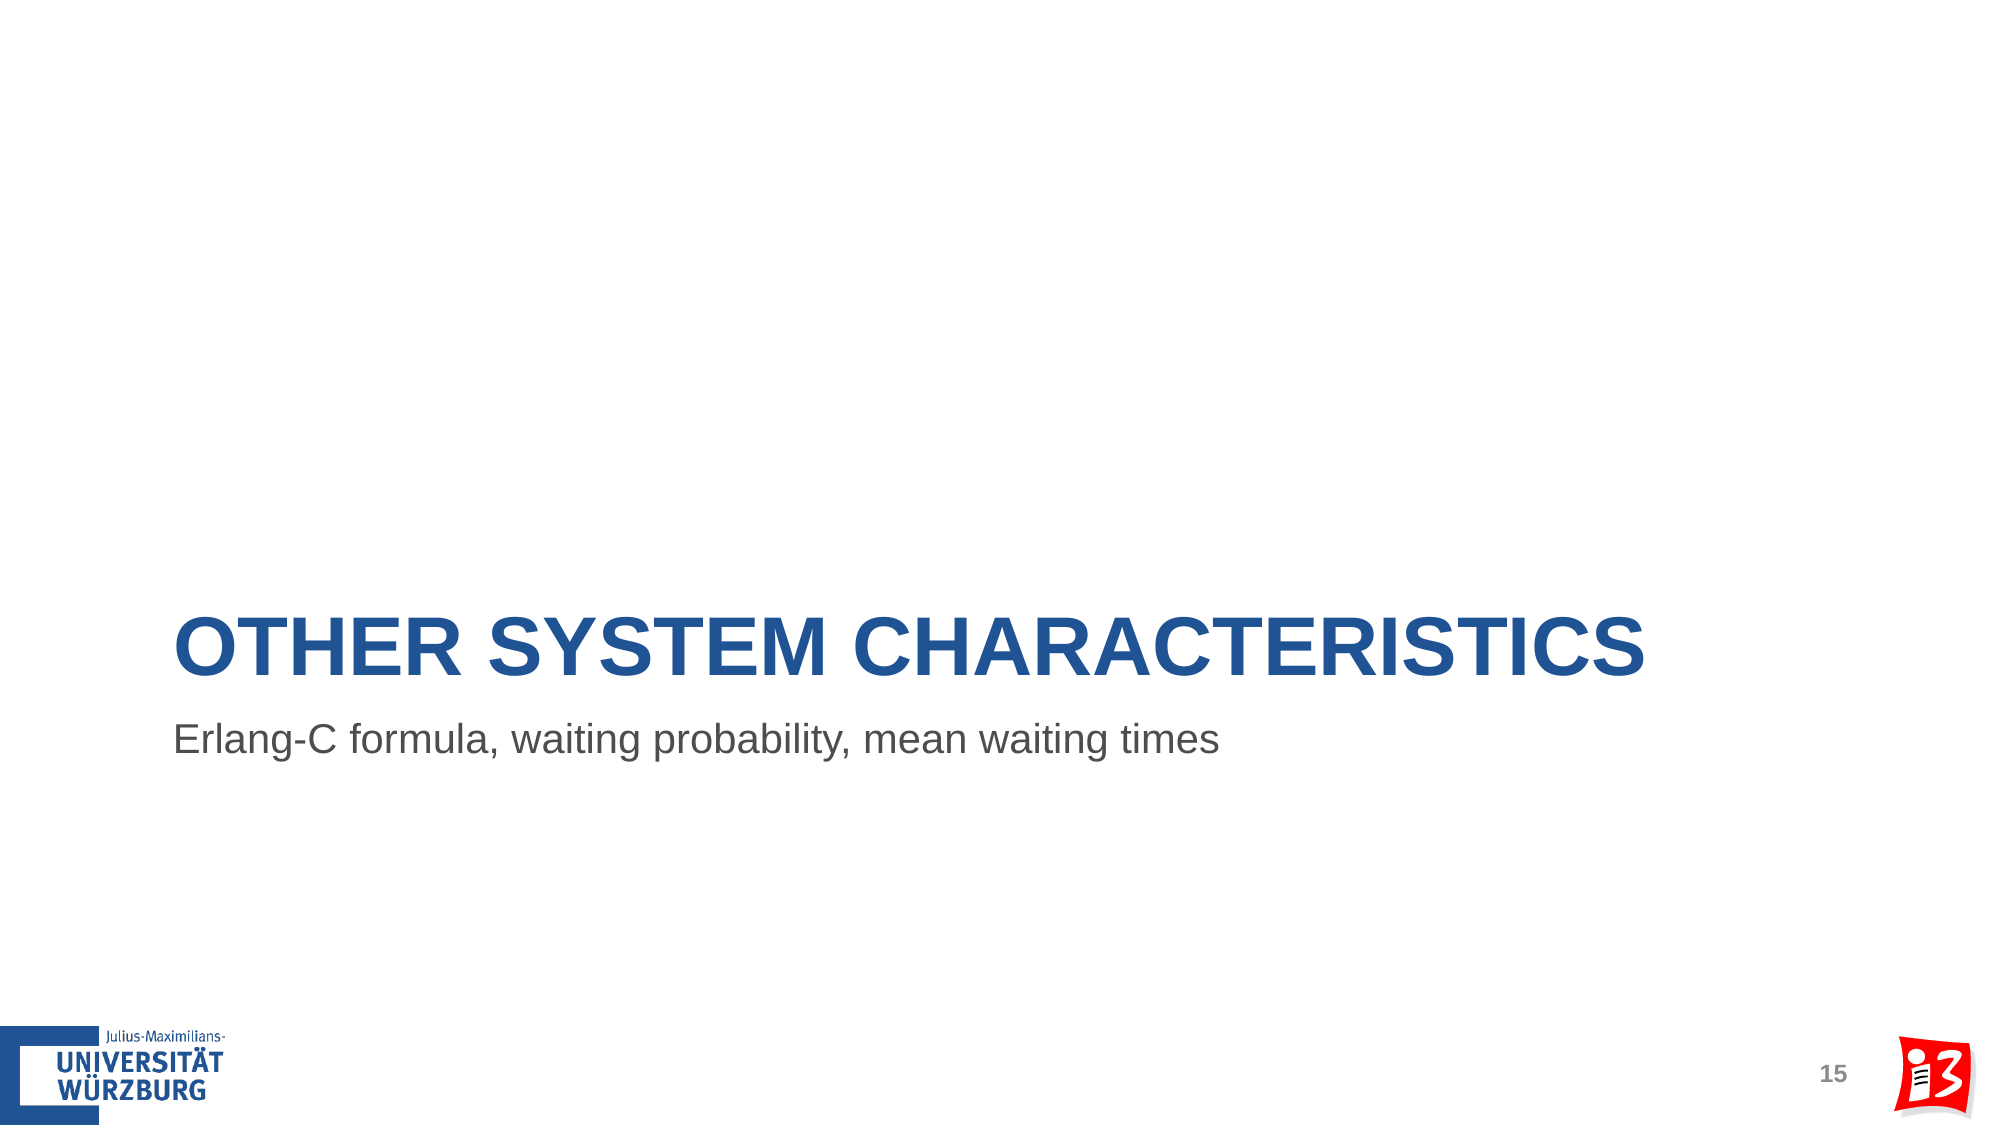

# Other System Characteristics
Erlang-C formula, waiting probability, mean waiting times
15